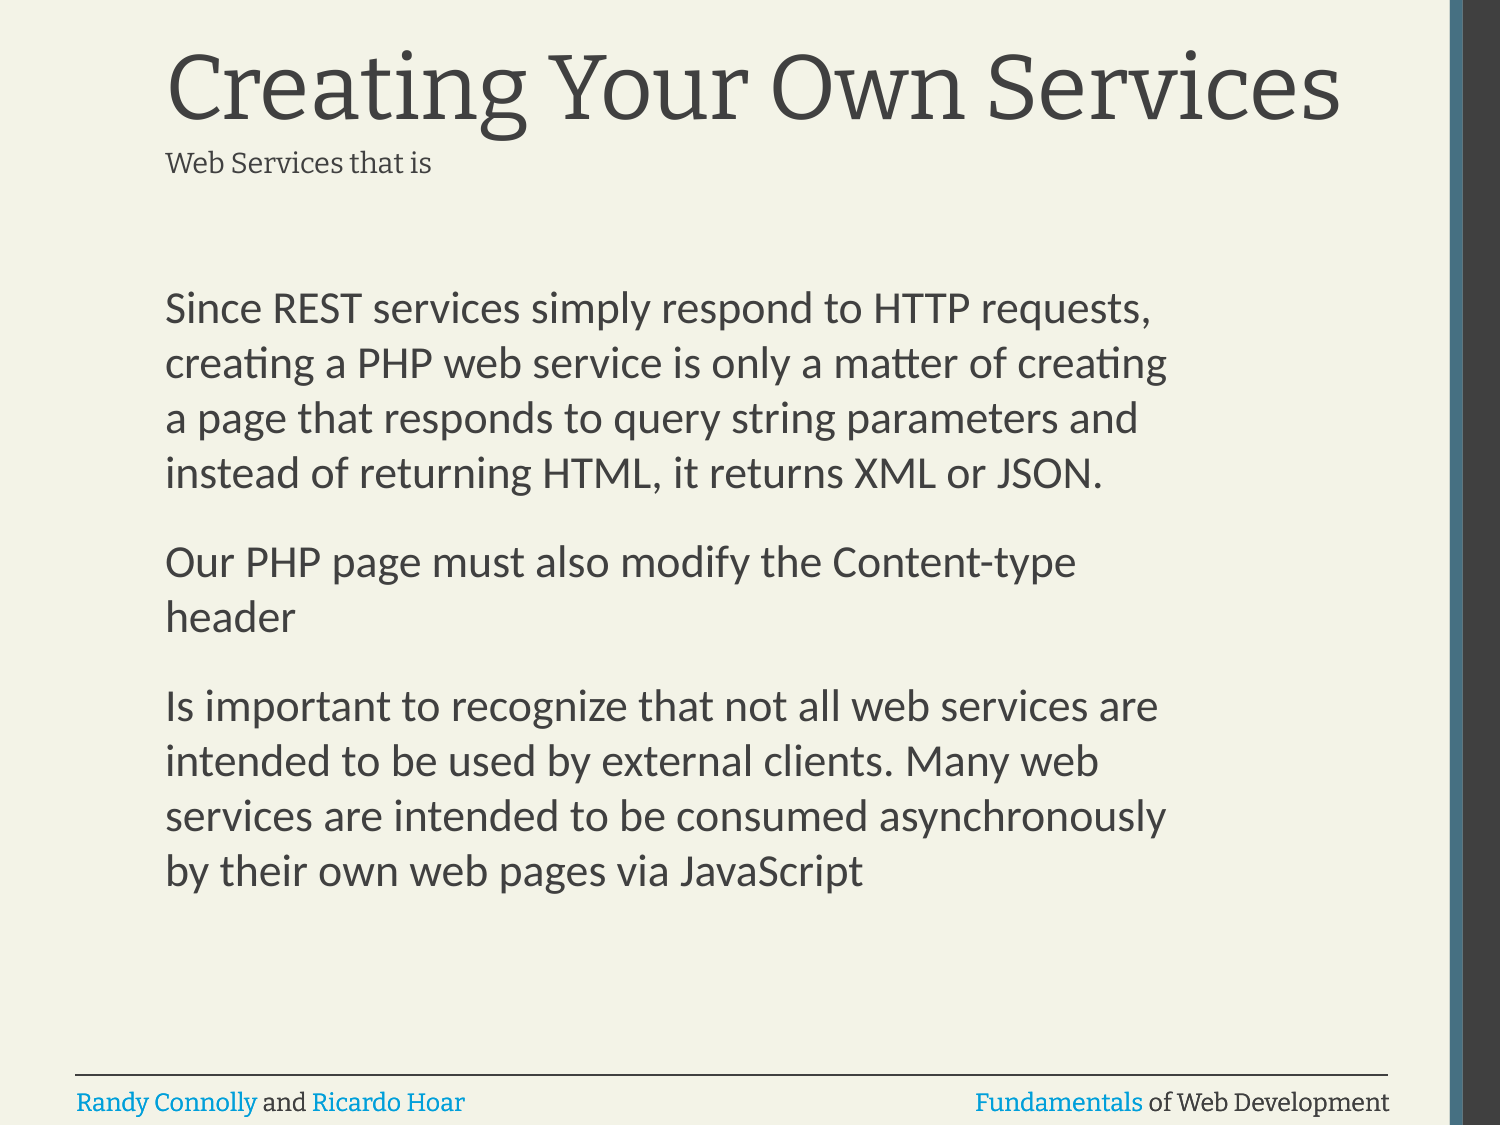

# Creating Your Own Services
Web Services that is
Since REST services simply respond to HTTP requests, creating a PHP web service is only a matter of creating a page that responds to query string parameters and instead of returning HTML, it returns XML or JSON.
Our PHP page must also modify the Content-type header
Is important to recognize that not all web services are intended to be used by external clients. Many web services are intended to be consumed asynchronously by their own web pages via JavaScript